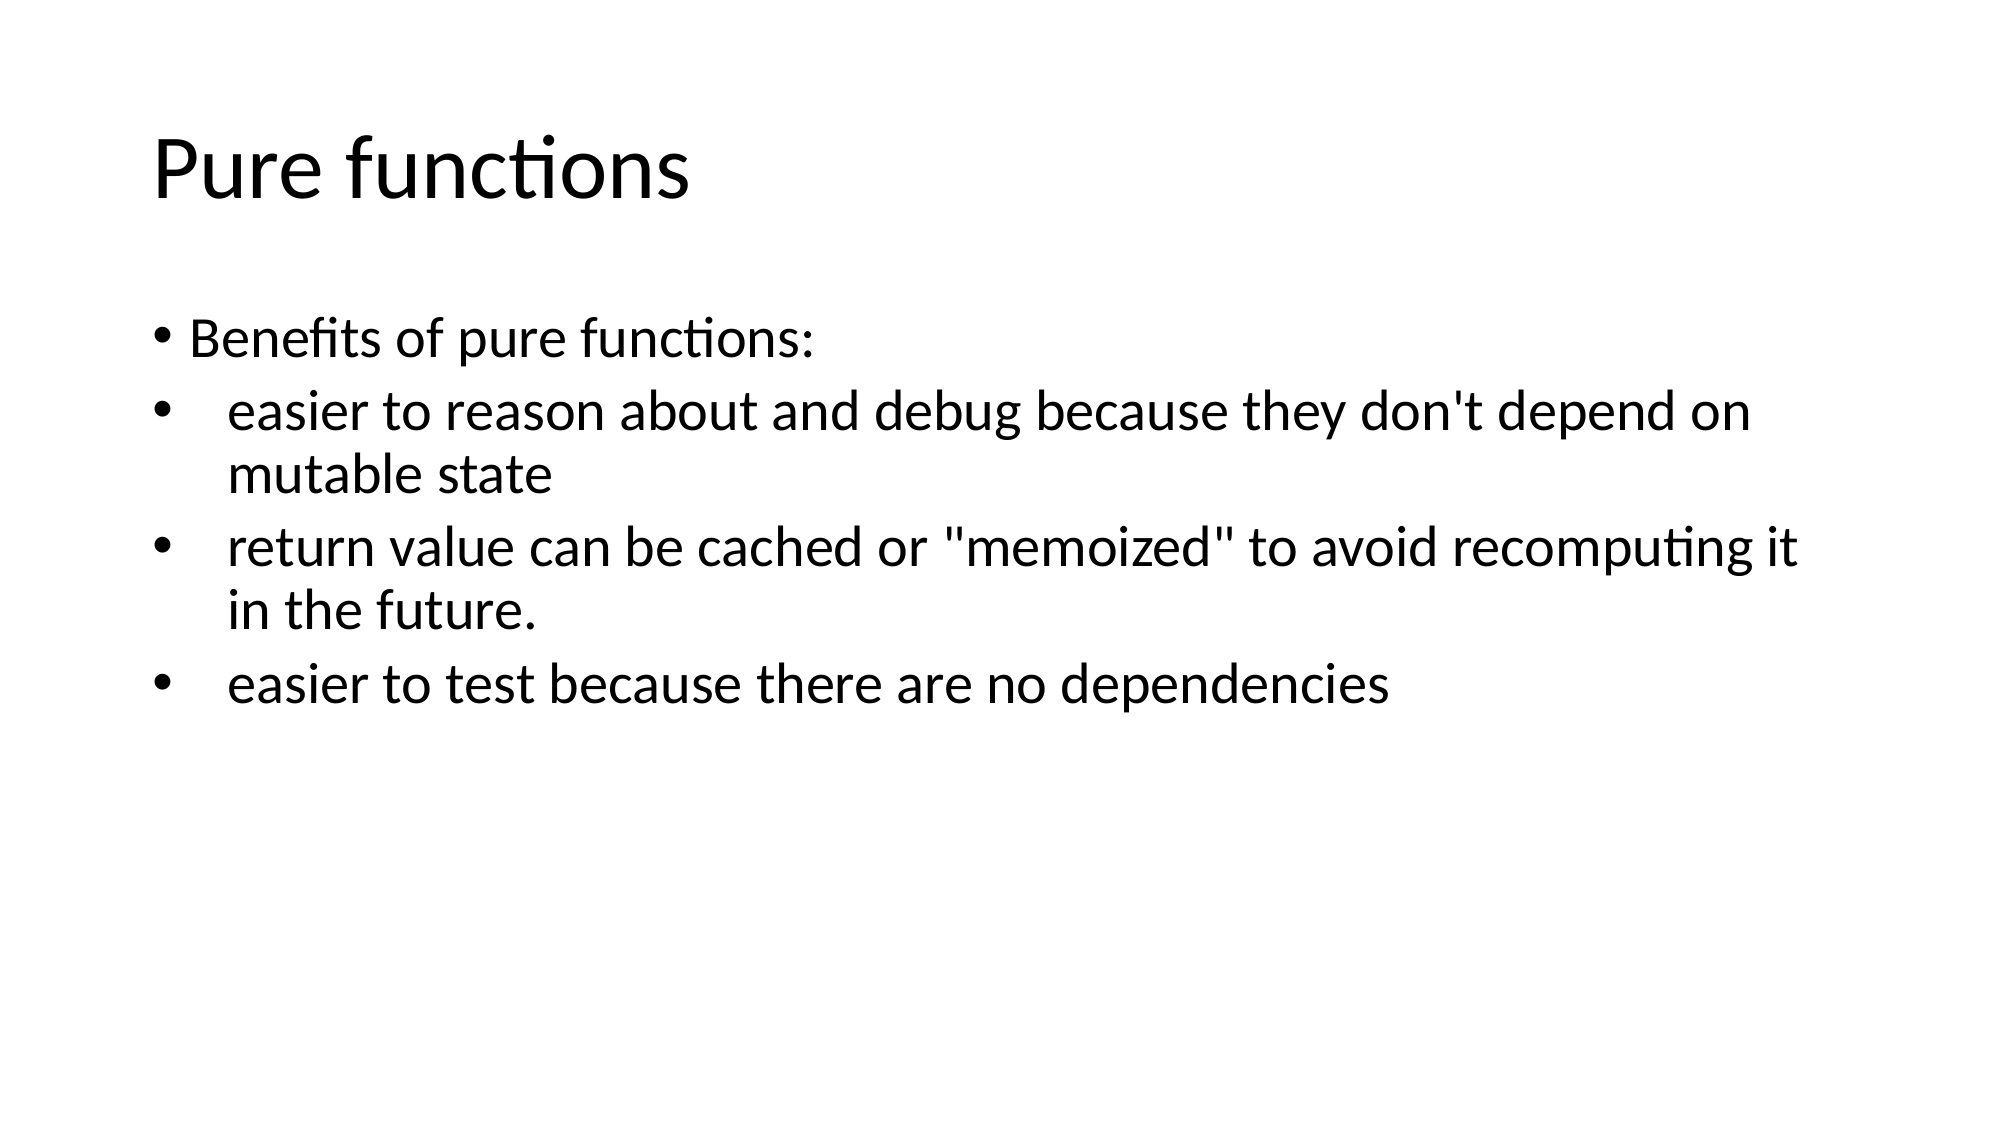

# Pure functions
Benefits of pure functions:
easier to reason about and debug because they don't depend on mutable state
return value can be cached or "memoized" to avoid recomputing it in the future.
easier to test because there are no dependencies